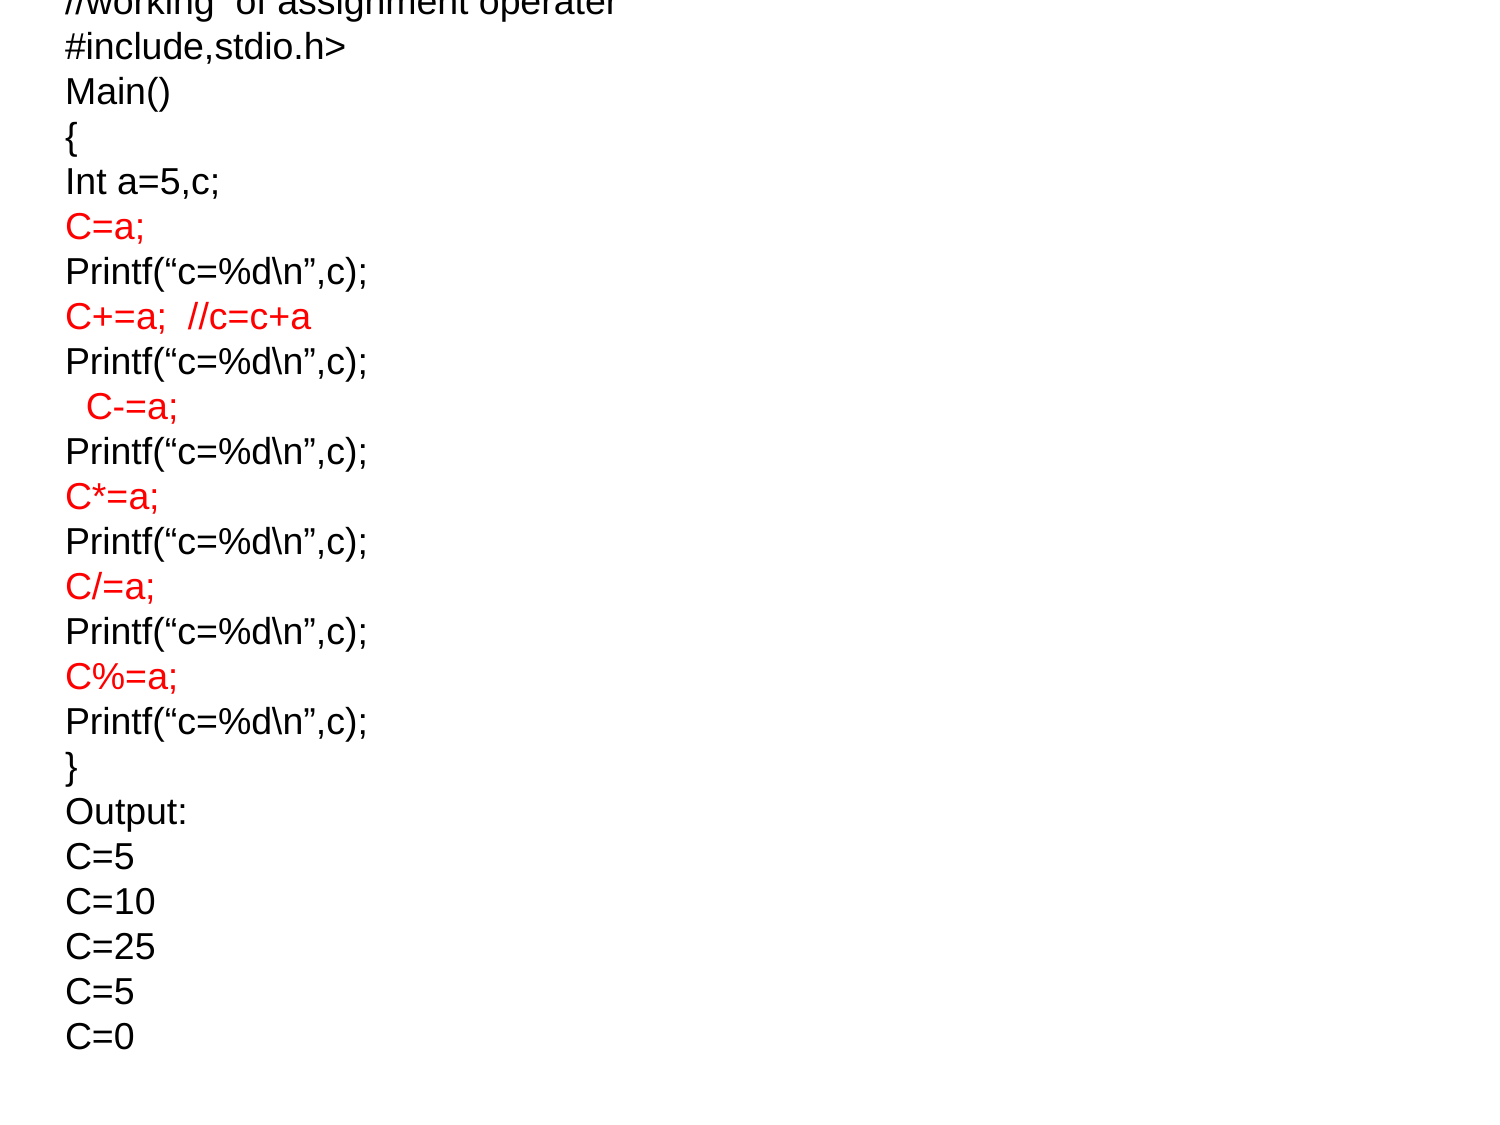

# //working  of assignment operater
#include,stdio.h>
Main()
{
Int a=5,c;
C=a;
Printf(“c=%d\n”,c);
C+=a;  //c=c+a
Printf(“c=%d\n”,c);
  C-=a;
Printf(“c=%d\n”,c);
C*=a;
Printf(“c=%d\n”,c);
C/=a;
Printf(“c=%d\n”,c);
C%=a;
Printf(“c=%d\n”,c);
}
Output:
C=5
C=10
C=25
C=5
C=0